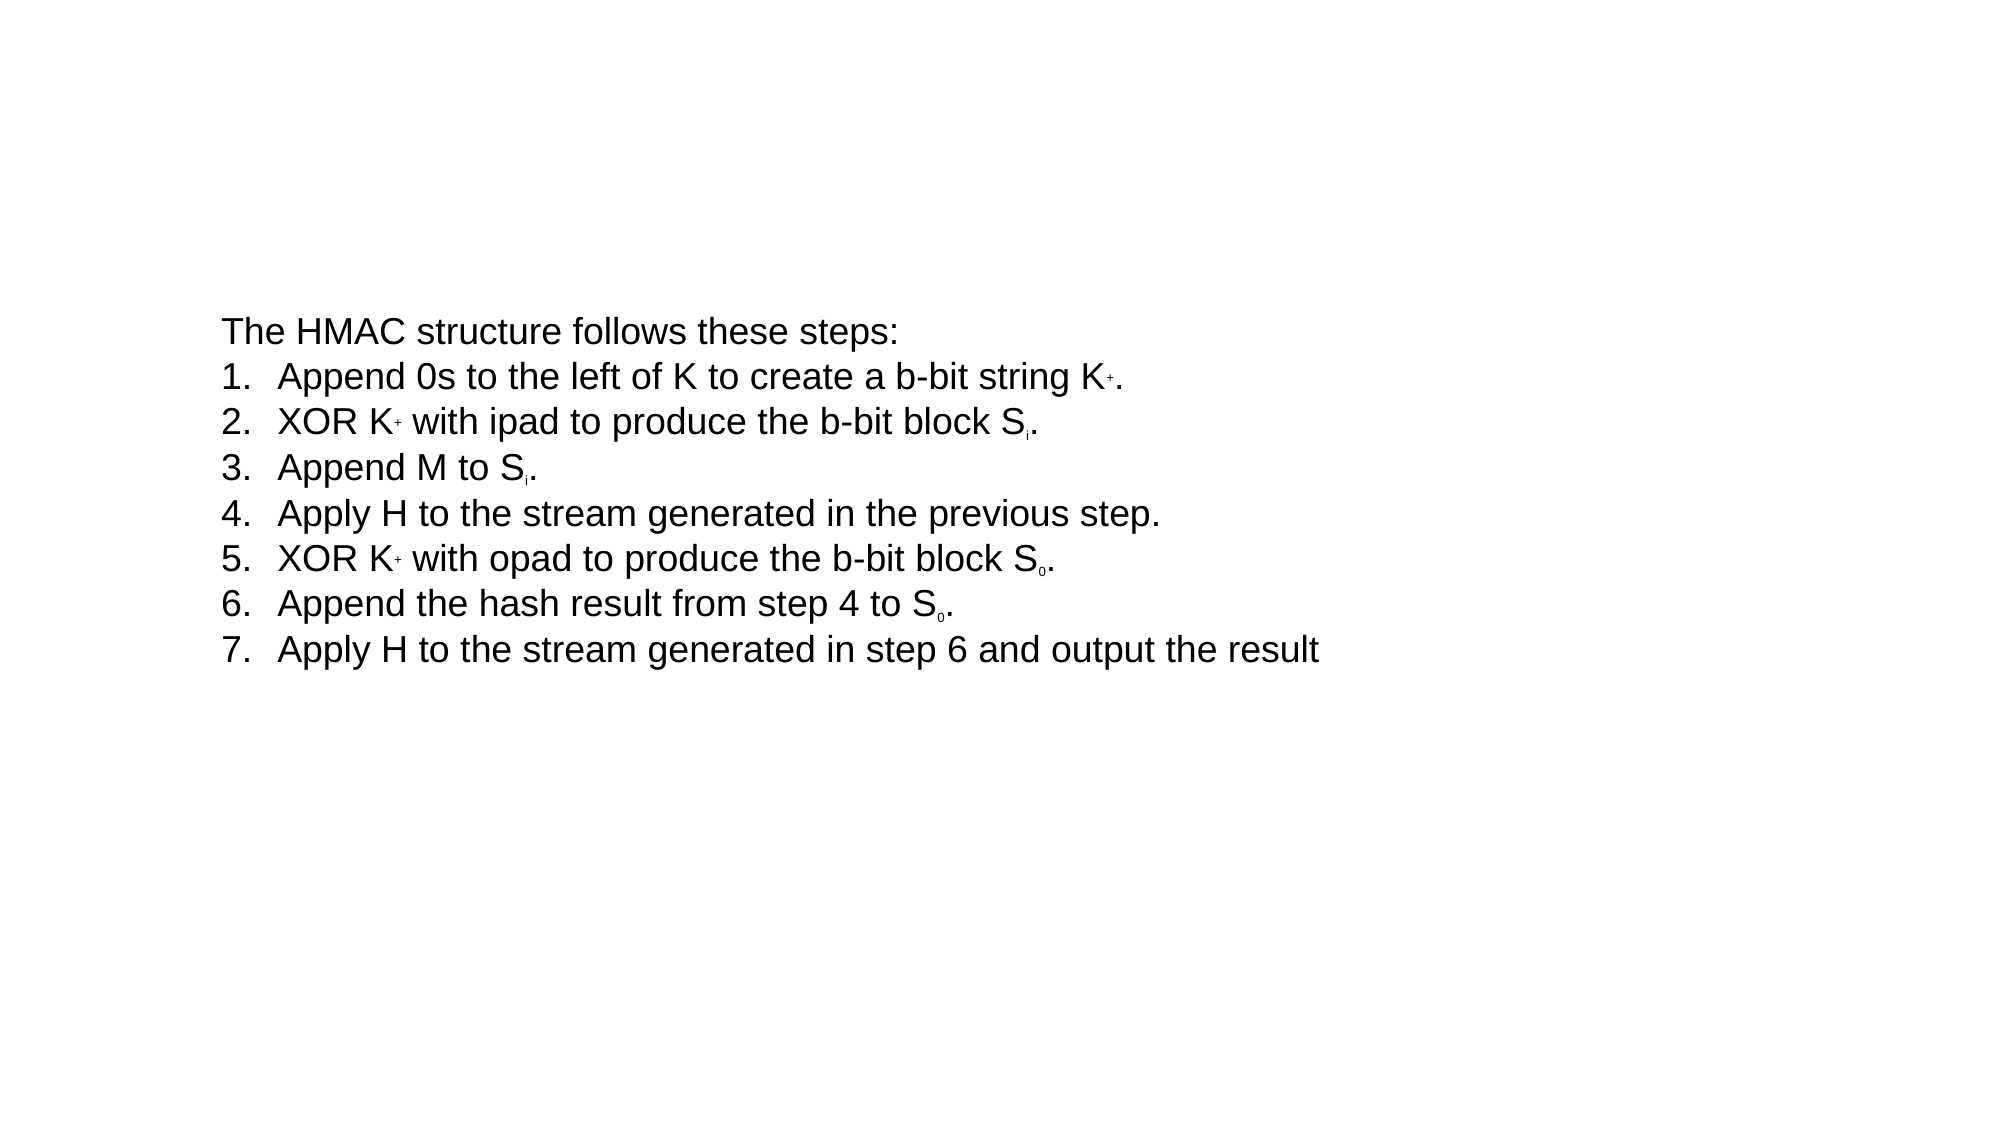

The HMAC structure follows these steps:
Append 0s to the left of K to create a b-bit string K+.
XOR K+ with ipad to produce the b-bit block Si.
Append M to Si.
Apply H to the stream generated in the previous step.
XOR K+ with opad to produce the b-bit block S0.
Append the hash result from step 4 to S0.
Apply H to the stream generated in step 6 and output the result